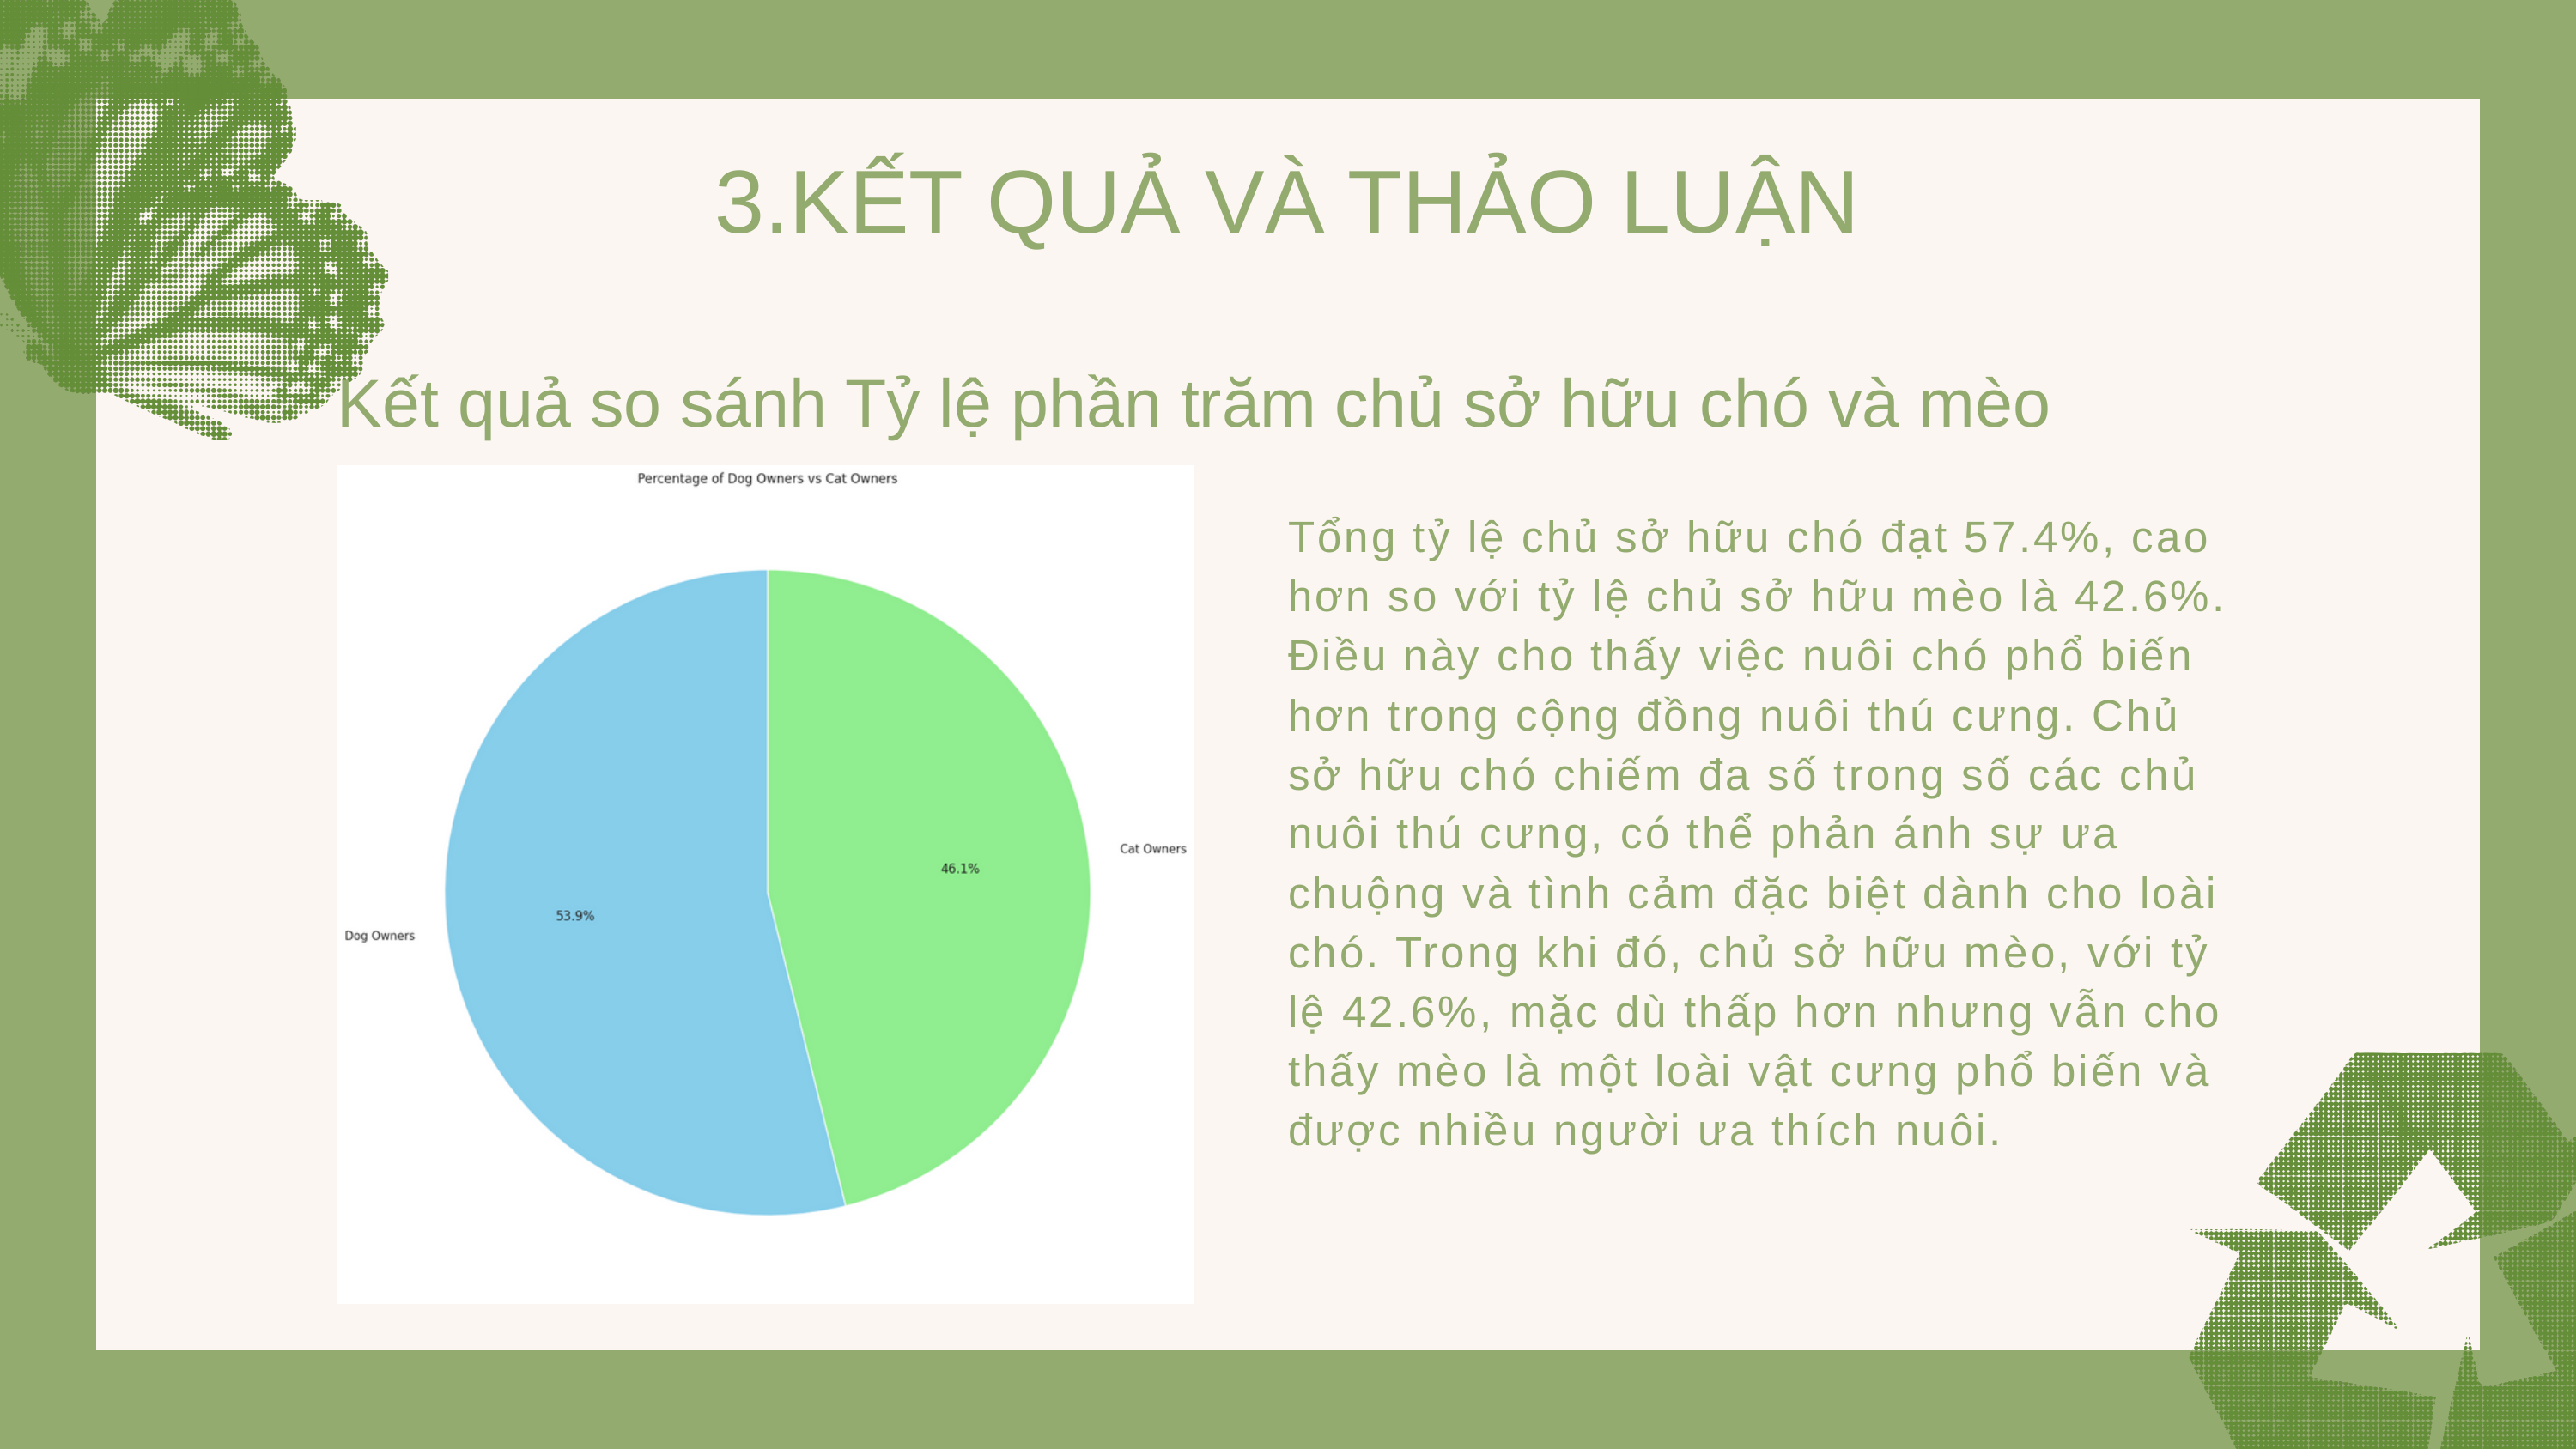

3.KẾT QUẢ VÀ THẢO LUẬN
Kết quả so sánh Tỷ lệ phần trăm chủ sở hữu chó và mèo

Tổng tỷ lệ chủ sở hữu chó đạt 57.4%, cao hơn so với tỷ lệ chủ sở hữu mèo là 42.6%. Điều này cho thấy việc nuôi chó phổ biến hơn trong cộng đồng nuôi thú cưng. Chủ sở hữu chó chiếm đa số trong số các chủ nuôi thú cưng, có thể phản ánh sự ưa chuộng và tình cảm đặc biệt dành cho loài chó. Trong khi đó, chủ sở hữu mèo, với tỷ lệ 42.6%, mặc dù thấp hơn nhưng vẫn cho thấy mèo là một loài vật cưng phổ biến và được nhiều người ưa thích nuôi.